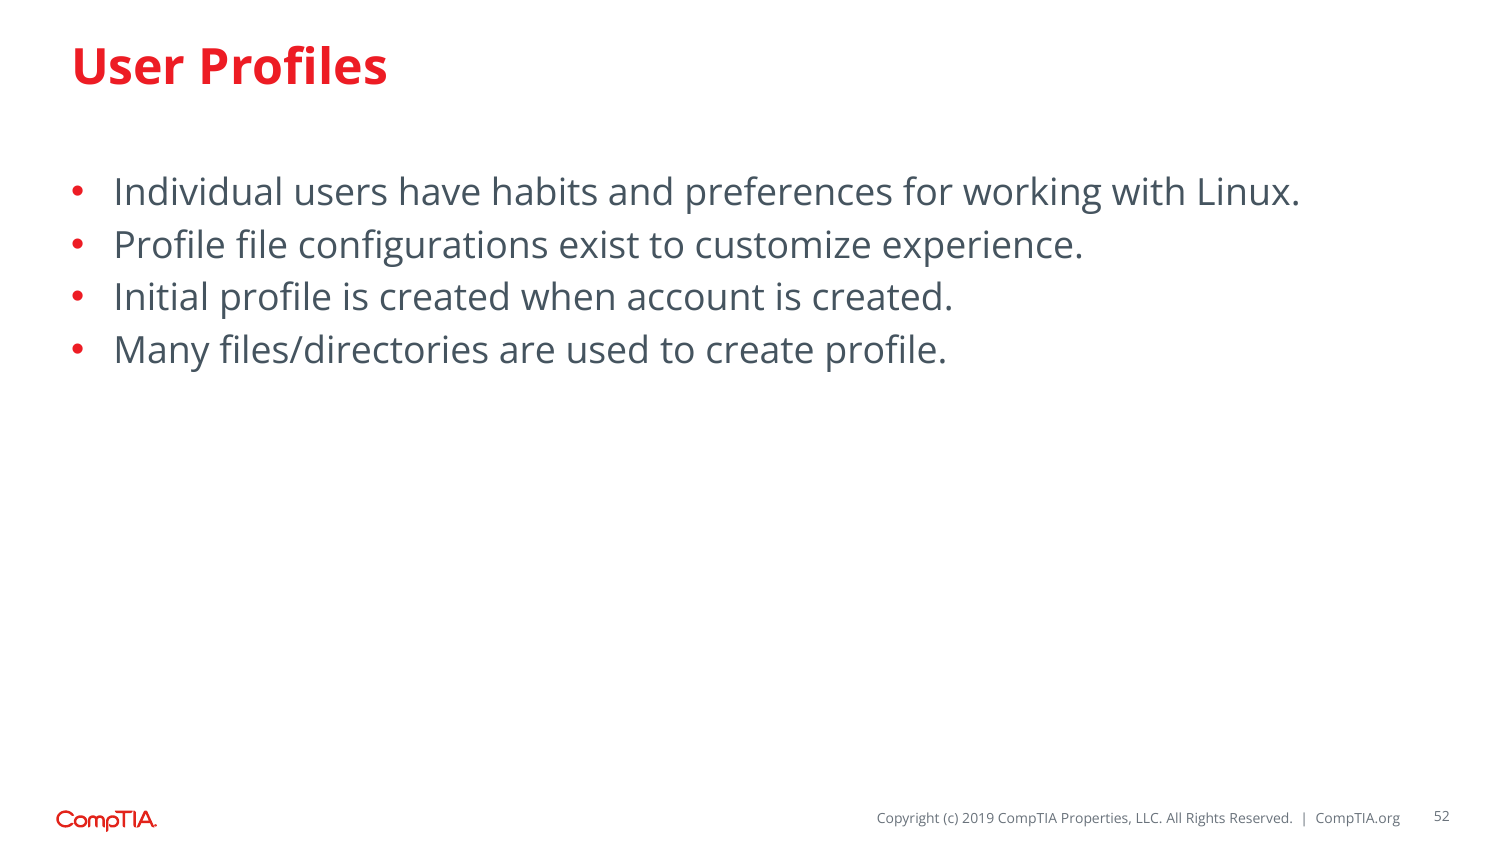

# User Profiles
Individual users have habits and preferences for working with Linux.
Profile file configurations exist to customize experience.
Initial profile is created when account is created.
Many files/directories are used to create profile.
52